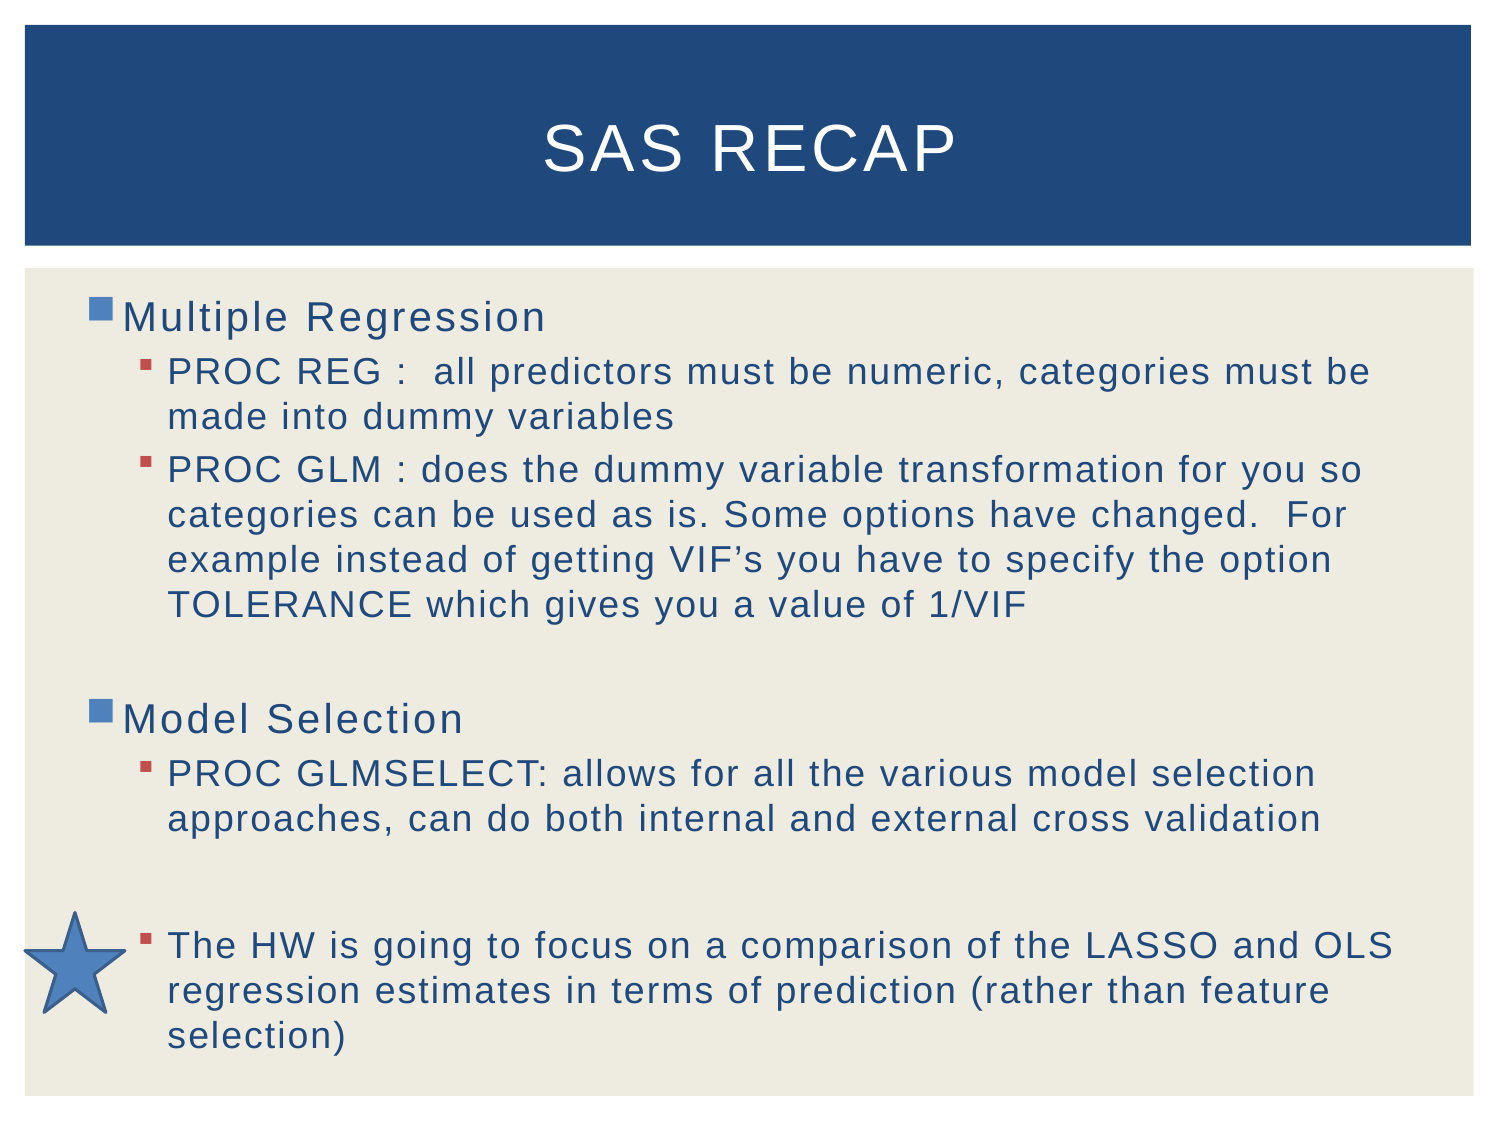

# SAS recap
Multiple Regression
PROC REG :  all predictors must be numeric, categories must be made into dummy variables
PROC GLM : does the dummy variable transformation for you so categories can be used as is. Some options have changed.  For example instead of getting VIF’s you have to specify the option TOLERANCE which gives you a value of 1/VIF

Model Selection
PROC GLMSELECT: allows for all the various model selection approaches, can do both internal and external cross validation

The HW is going to focus on a comparison of the LASSO and OLS regression estimates in terms of prediction (rather than feature selection)